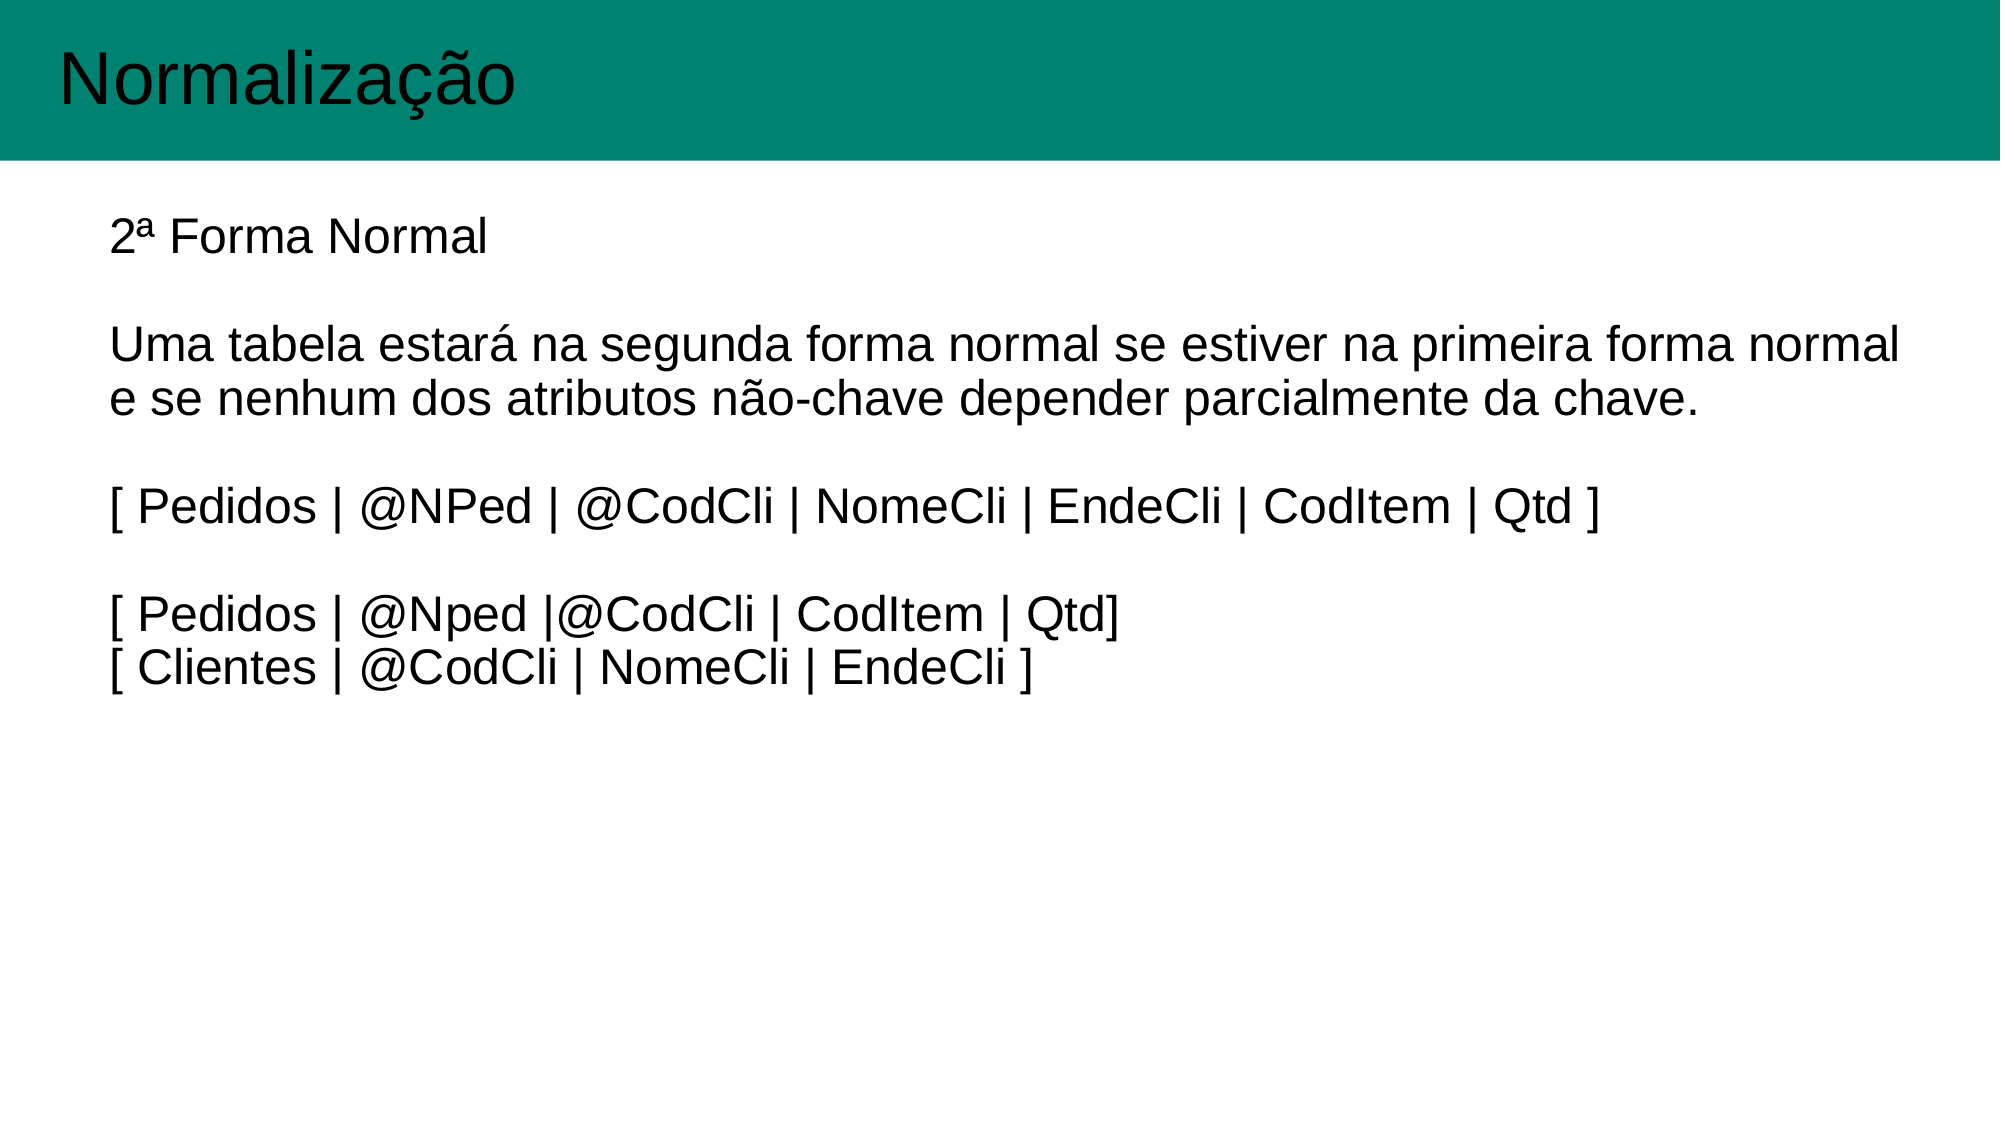

Normalização
#
2ª Forma Normal

Uma tabela estará na segunda forma normal se estiver na primeira forma normal e se nenhum dos atributos não-chave depender parcialmente da chave.

[ Pedidos | @NPed | @CodCli | NomeCli | EndeCli | CodItem | Qtd ]

[ Pedidos | @Nped |@CodCli | CodItem | Qtd]
[ Clientes | @CodCli | NomeCli | EndeCli ]